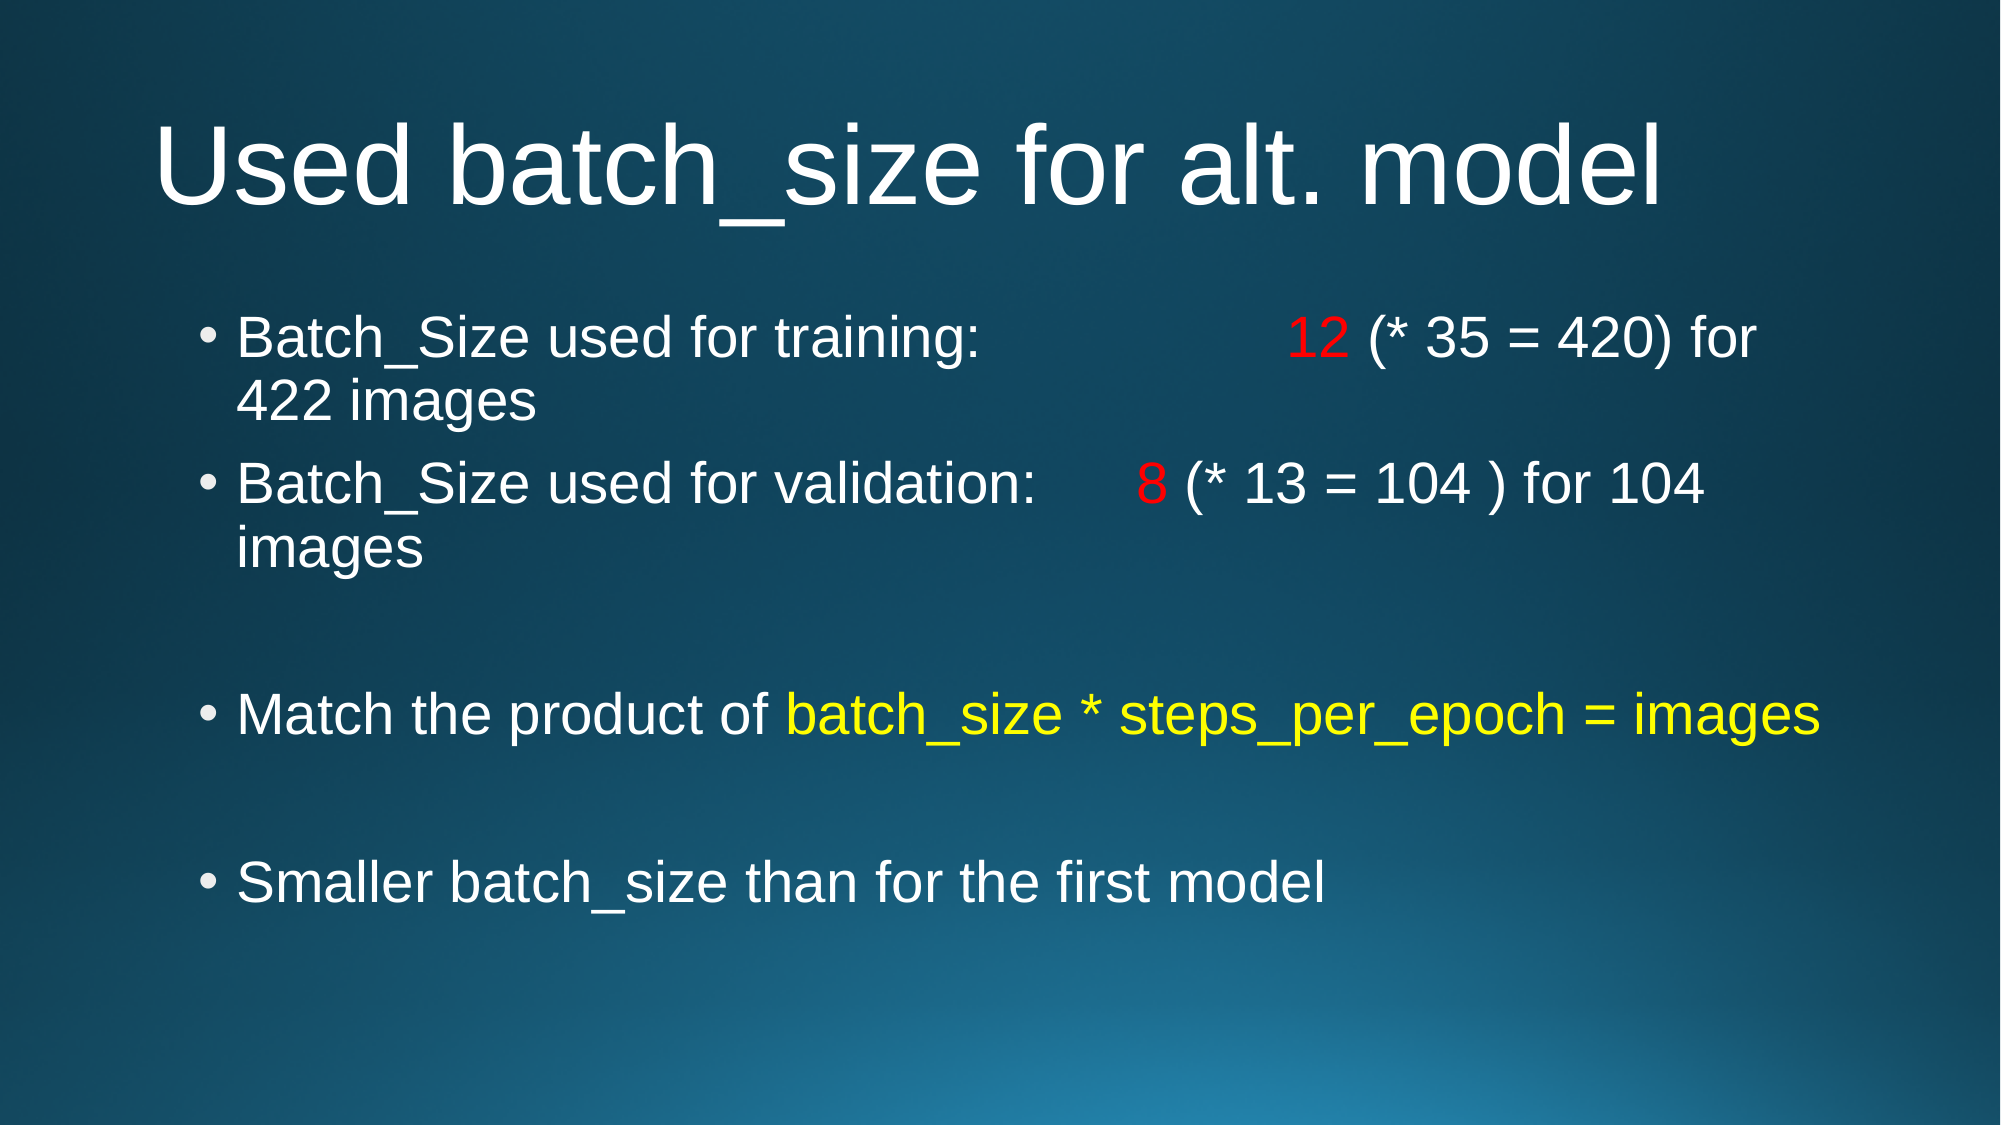

# Used batch_size for alt. model
Batch_Size used for training: 		12 (* 35 = 420) for 422 images
Batch_Size used for validation: 	8 (* 13 = 104 ) for 104 images

Match the product of batch_size * steps_per_epoch = images

Smaller batch_size than for the first model